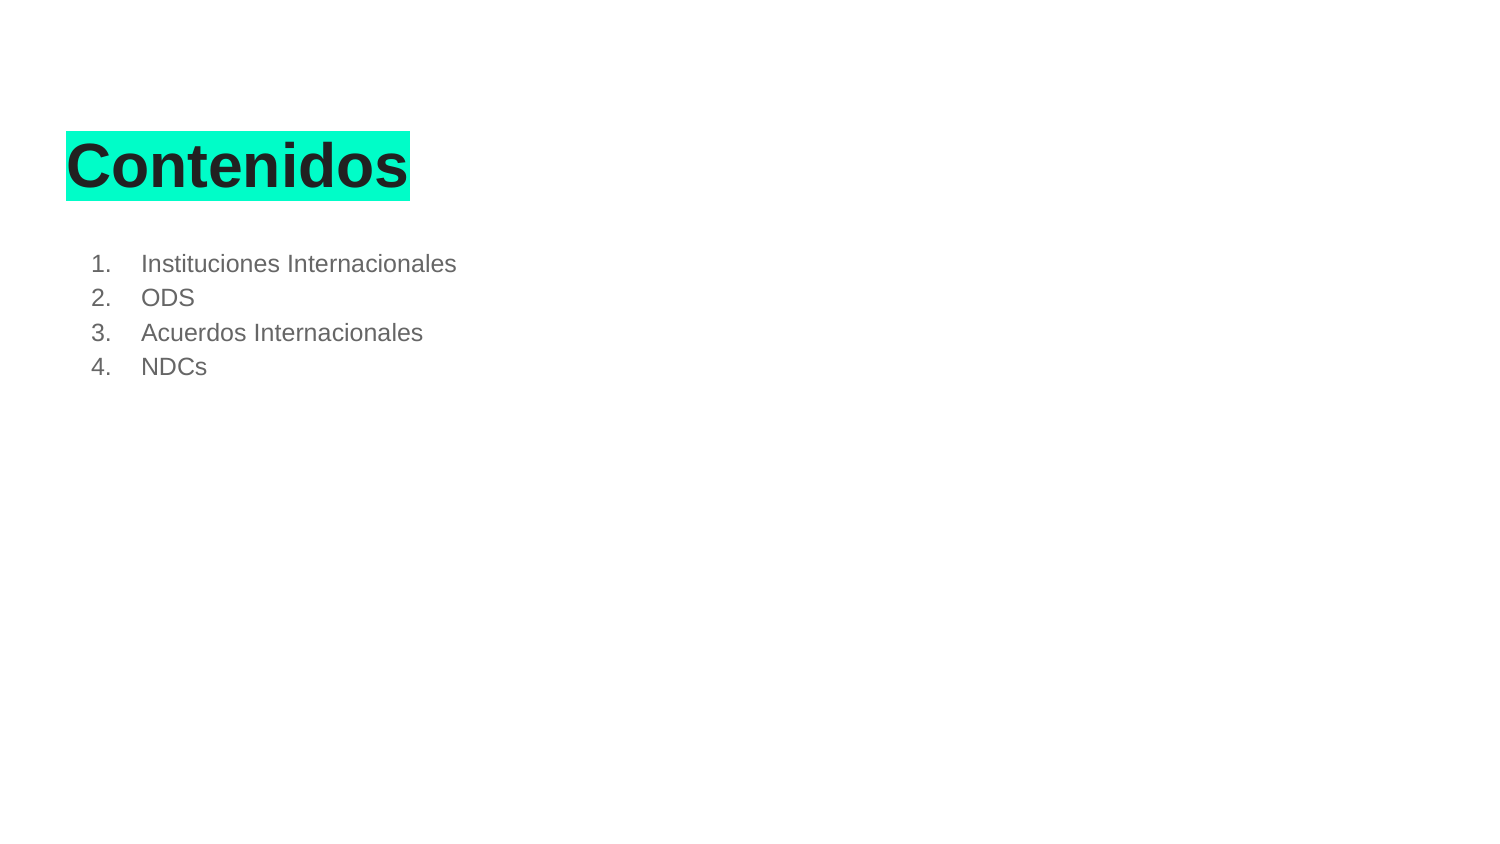

# Contenidos
Instituciones Internacionales
ODS
Acuerdos Internacionales
NDCs